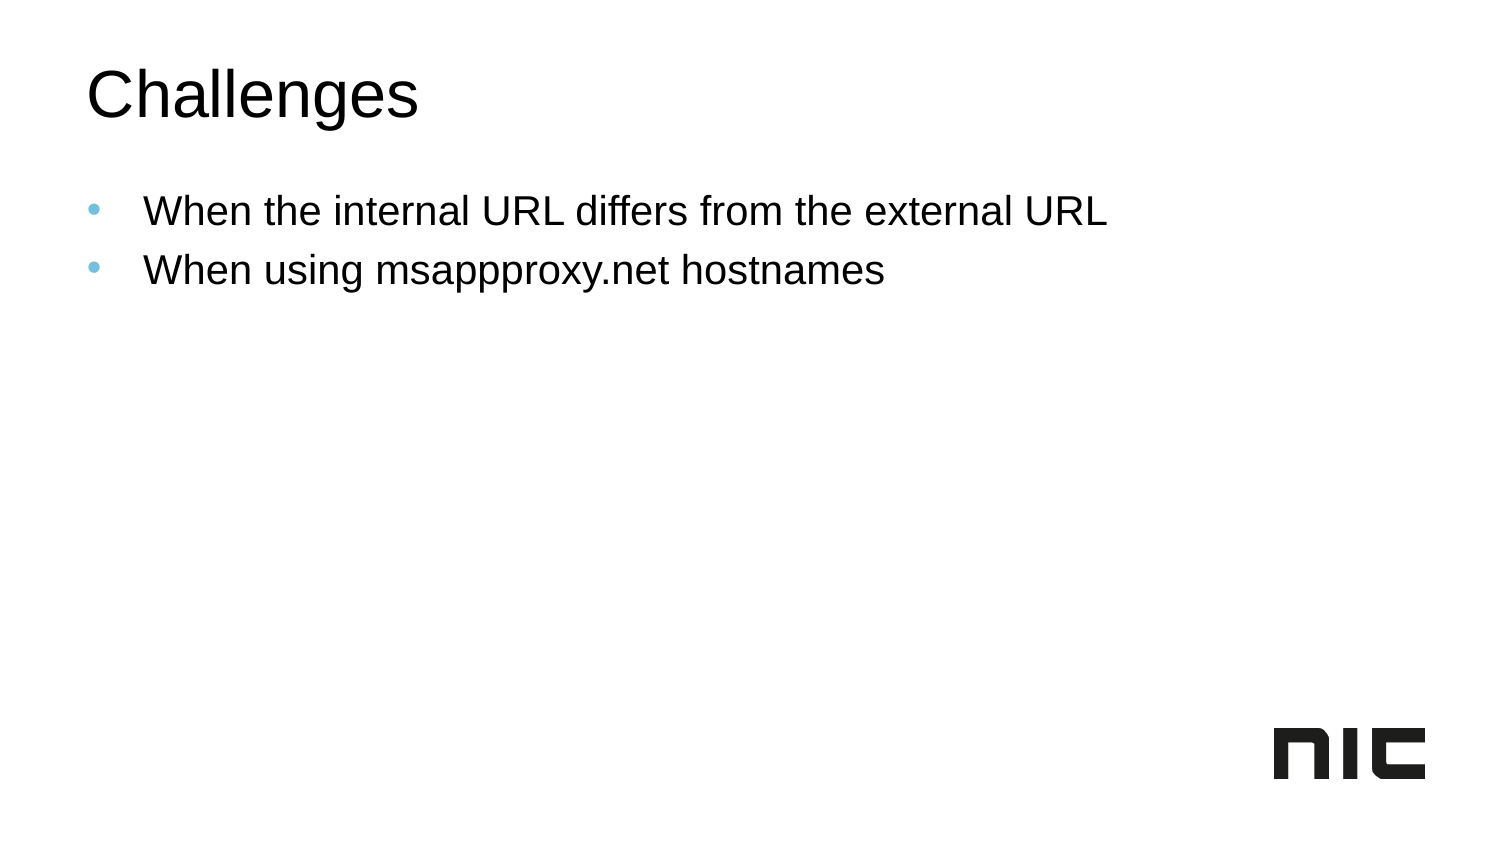

# Challenges
When the internal URL differs from the external URL
When using msappproxy.net hostnames